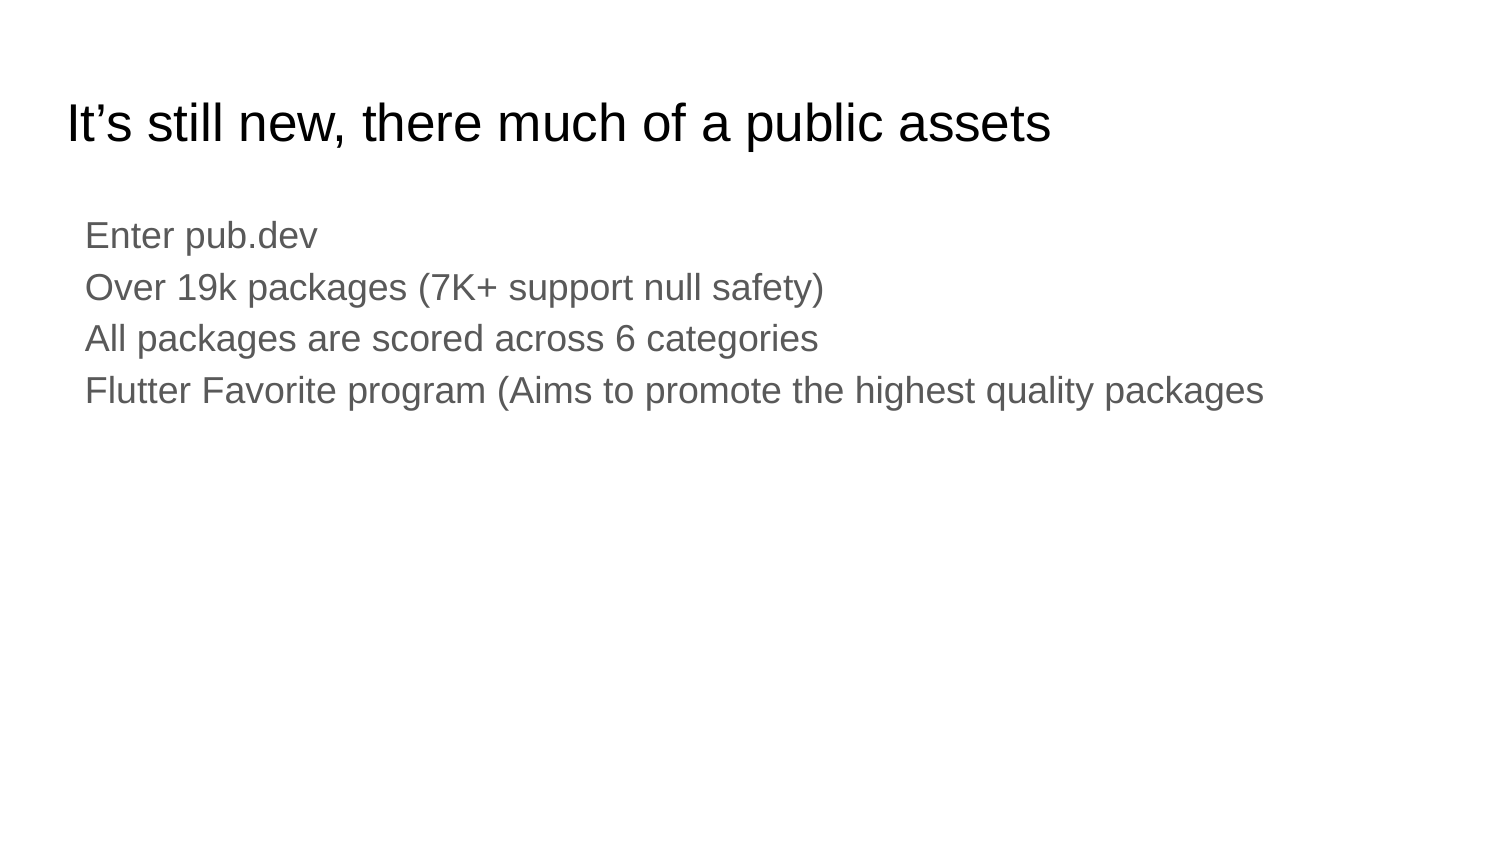

# It’s still new, there much of a public assets
Enter pub.dev
Over 19k packages (7K+ support null safety)
All packages are scored across 6 categories
Flutter Favorite program (Aims to promote the highest quality packages